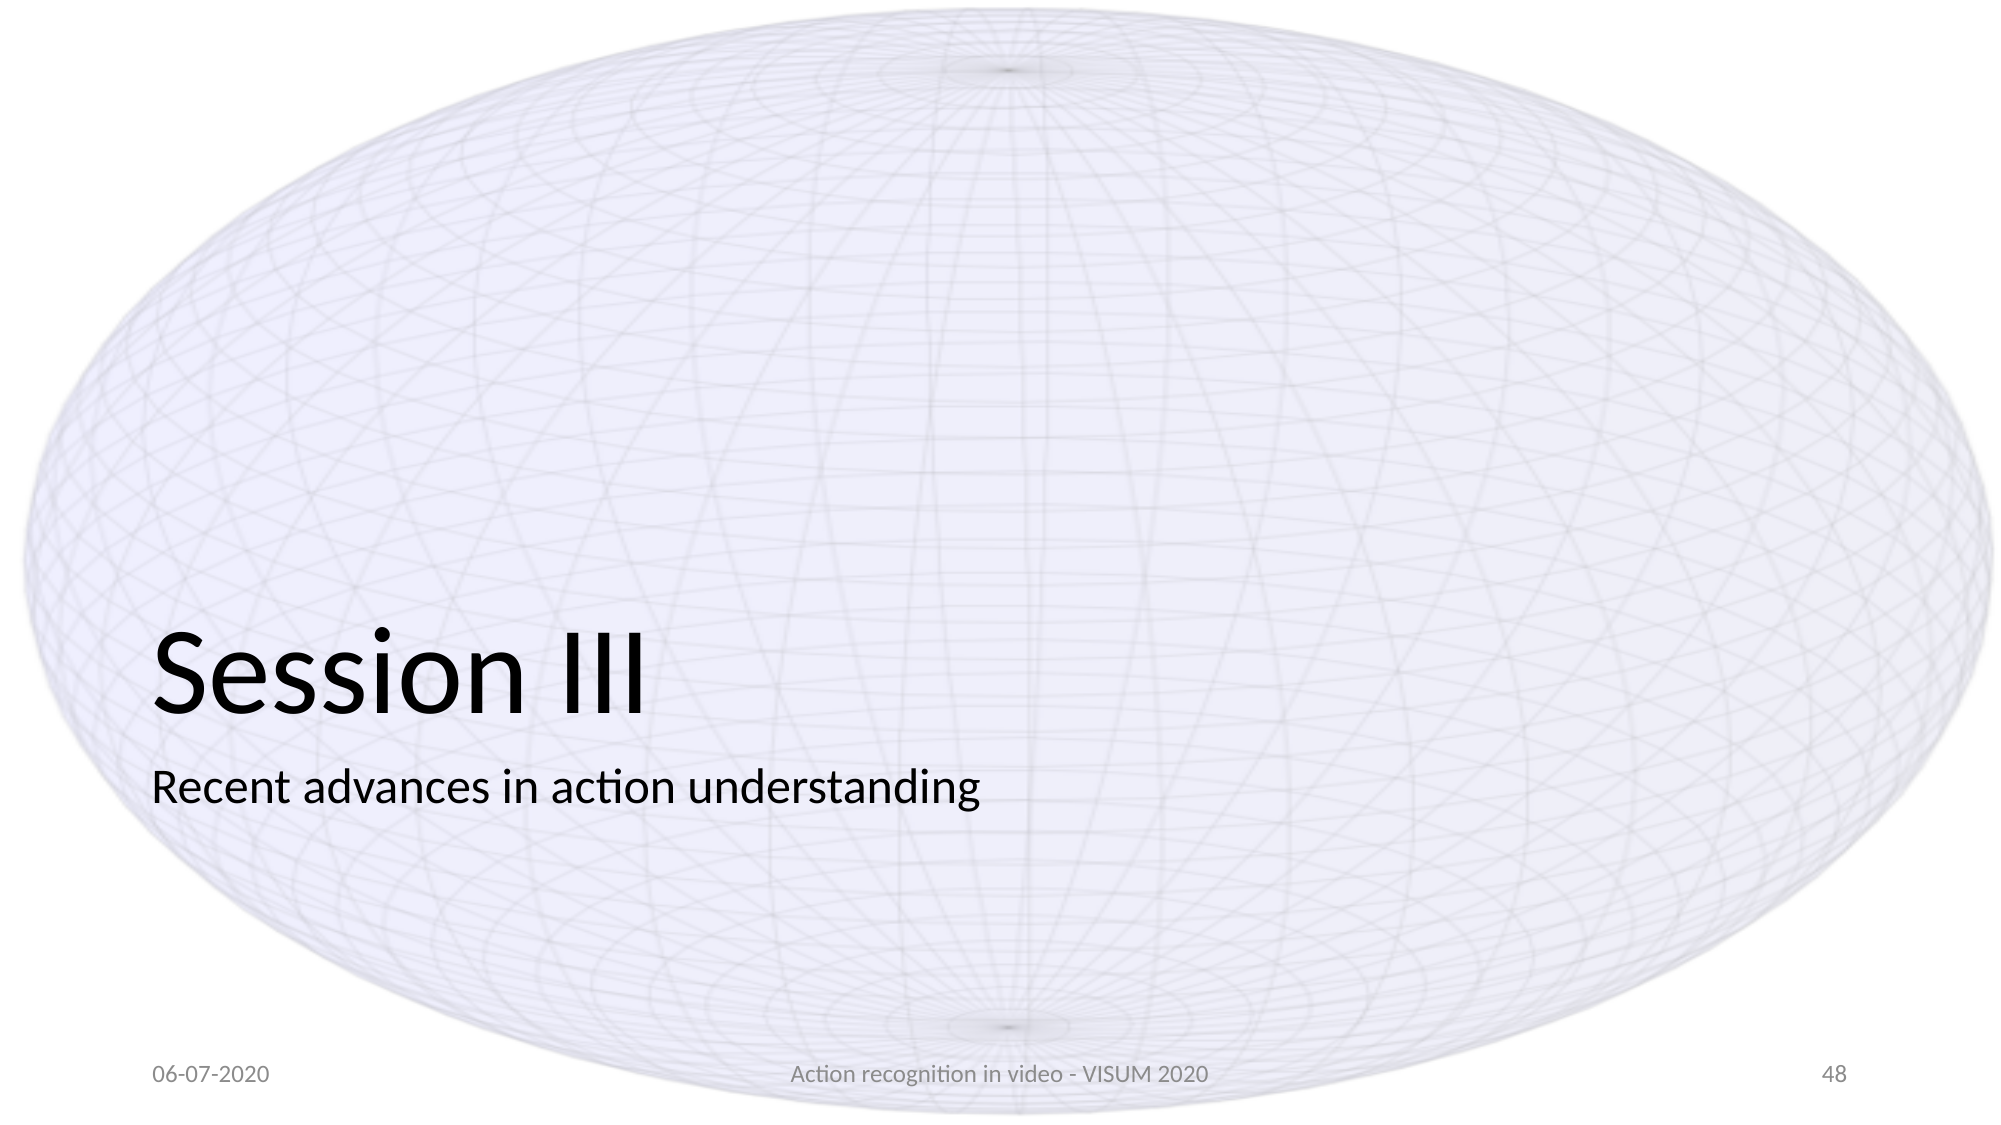

# Session III
Recent advances in action understanding
06-07-2020
Action recognition in video - VISUM 2020
48